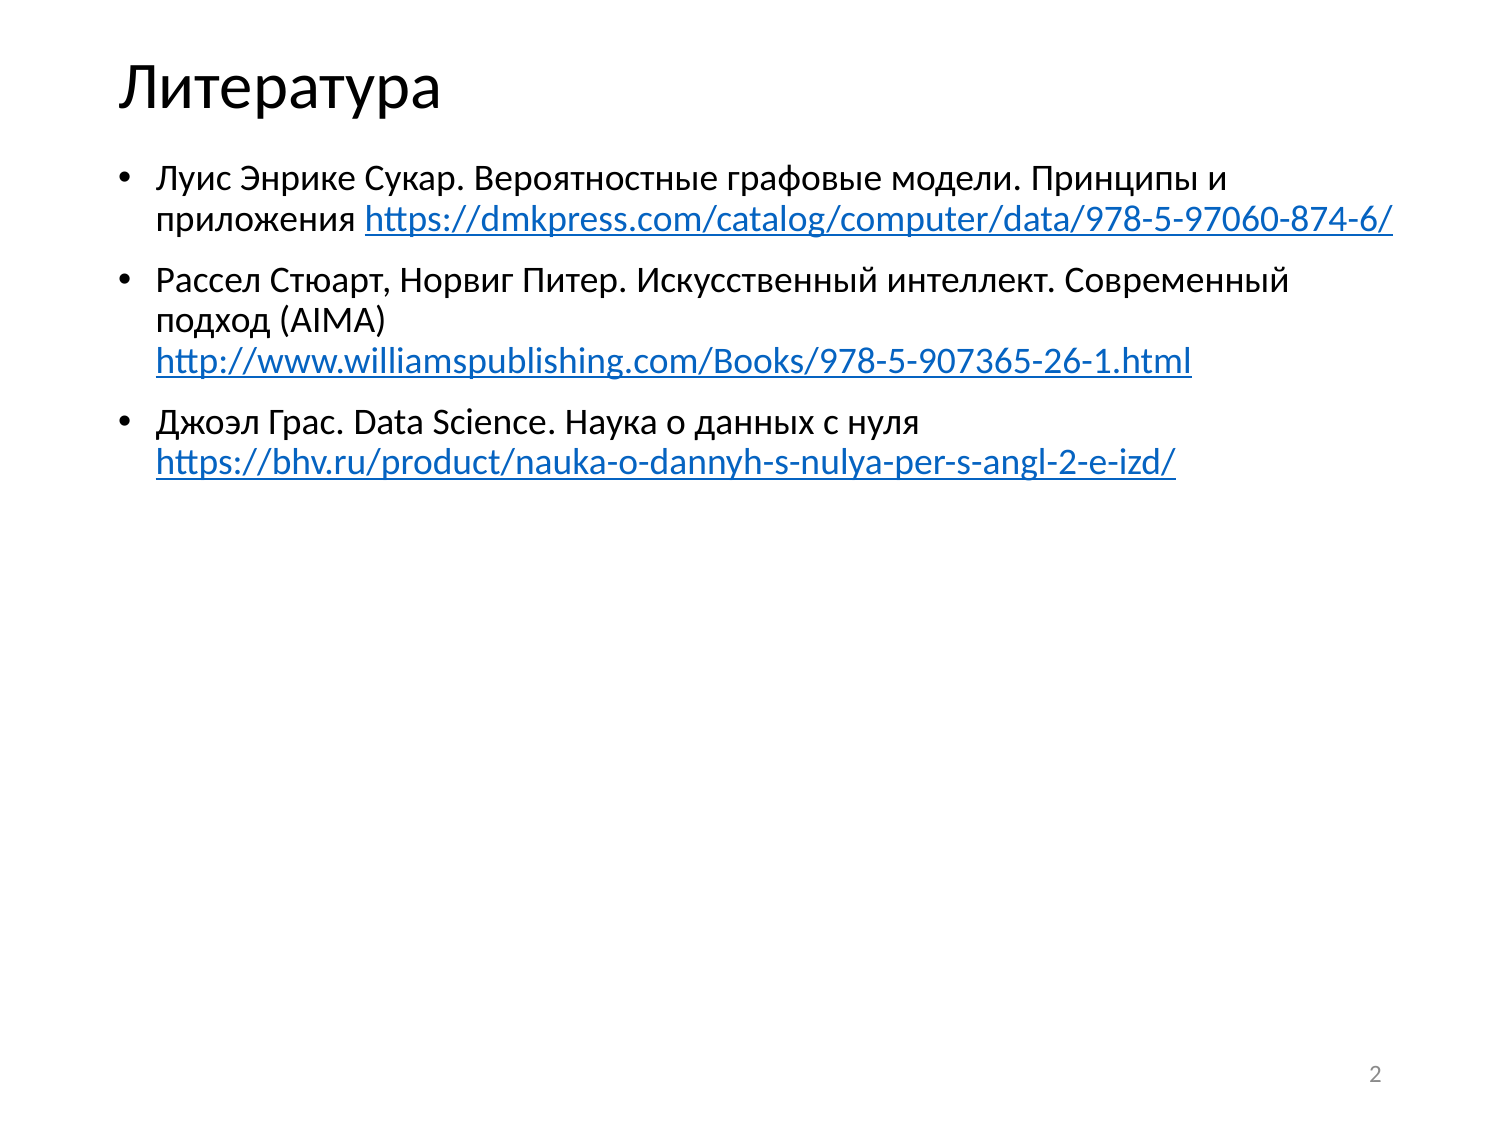

# Литература
Луис Энрике Сукар. Вероятностные графовые модели. Принципы и приложения https://dmkpress.com/catalog/computer/data/978-5-97060-874-6/
Рассел Стюарт, Норвиг Питер. Искусственный интеллект. Современный подход (AIMA) http://www.williamspublishing.com/Books/978-5-907365-26-1.html
Джоэл Грас. Data Science. Наука о данных с нуля https://bhv.ru/product/nauka-o-dannyh-s-nulya-per-s-angl-2-e-izd/

2